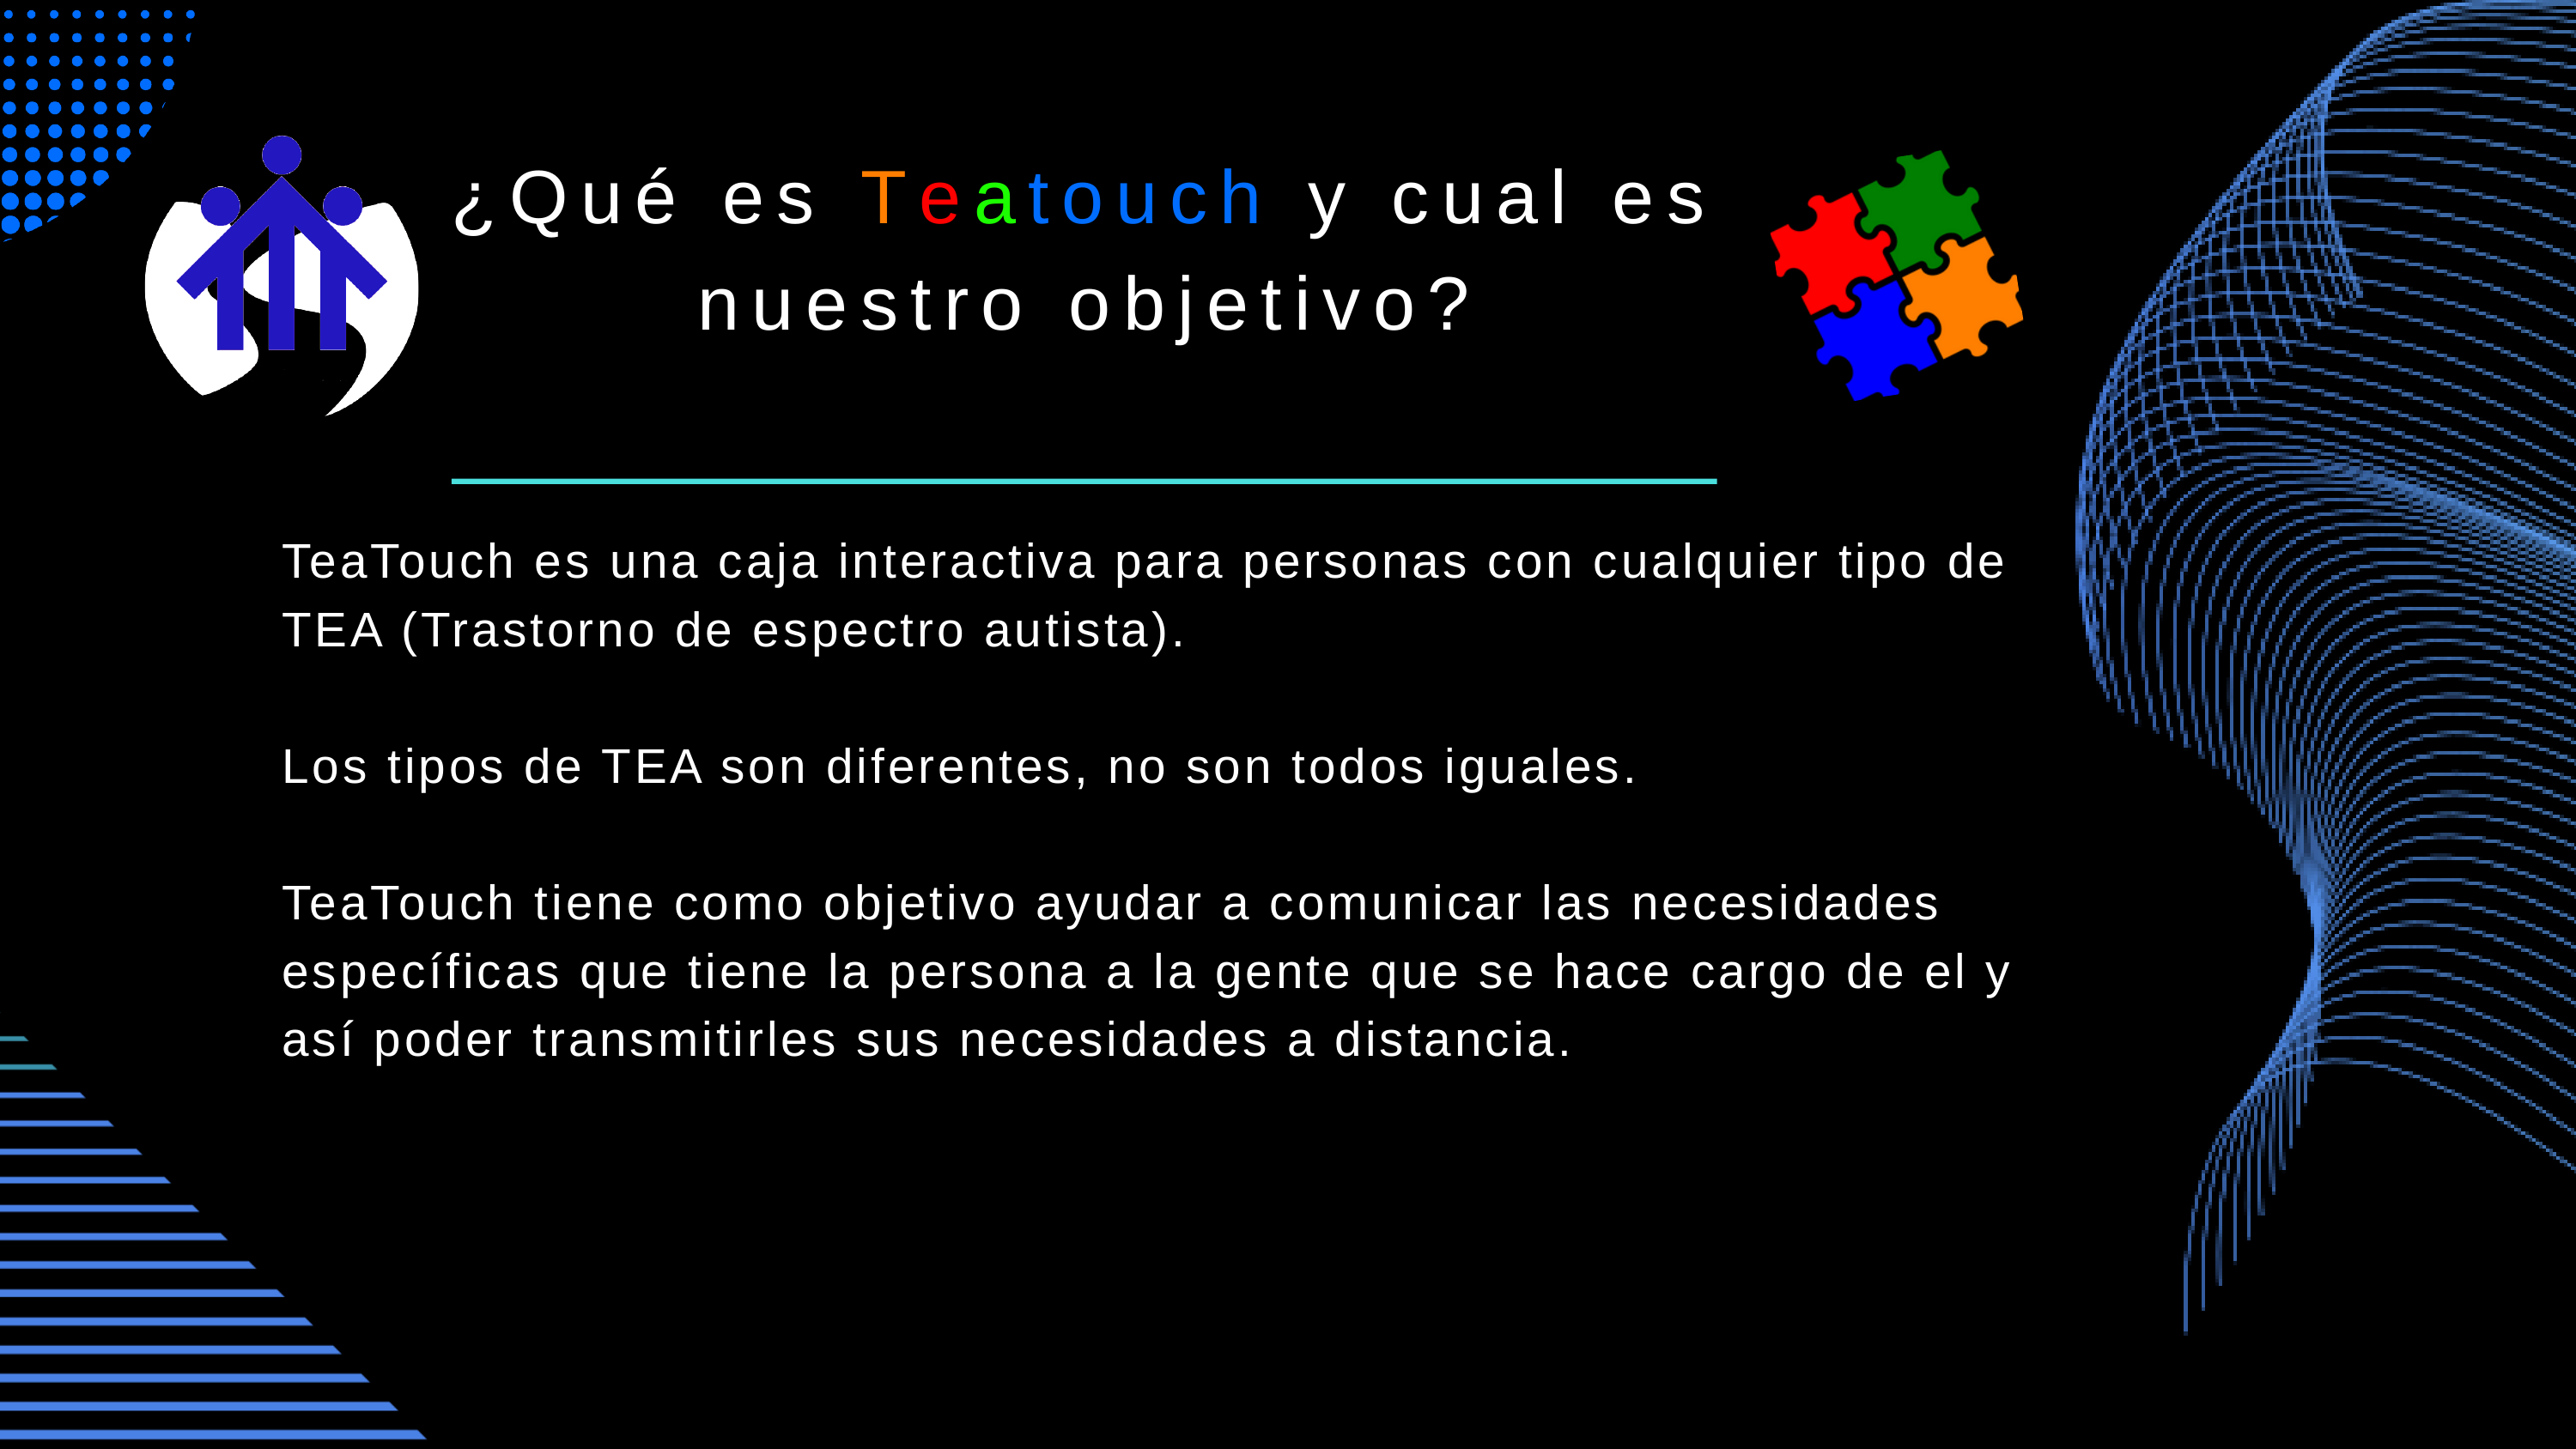

¿Qué es Teatouch y cual es nuestro objetivo?

TeaTouch es una caja interactiva para personas con cualquier tipo de TEA (Trastorno de espectro autista).

Los tipos de TEA son diferentes, no son todos iguales.

TeaTouch tiene como objetivo ayudar a comunicar las necesidades específicas que tiene la persona a la gente que se hace cargo de el y así poder transmitirles sus necesidades a distancia.